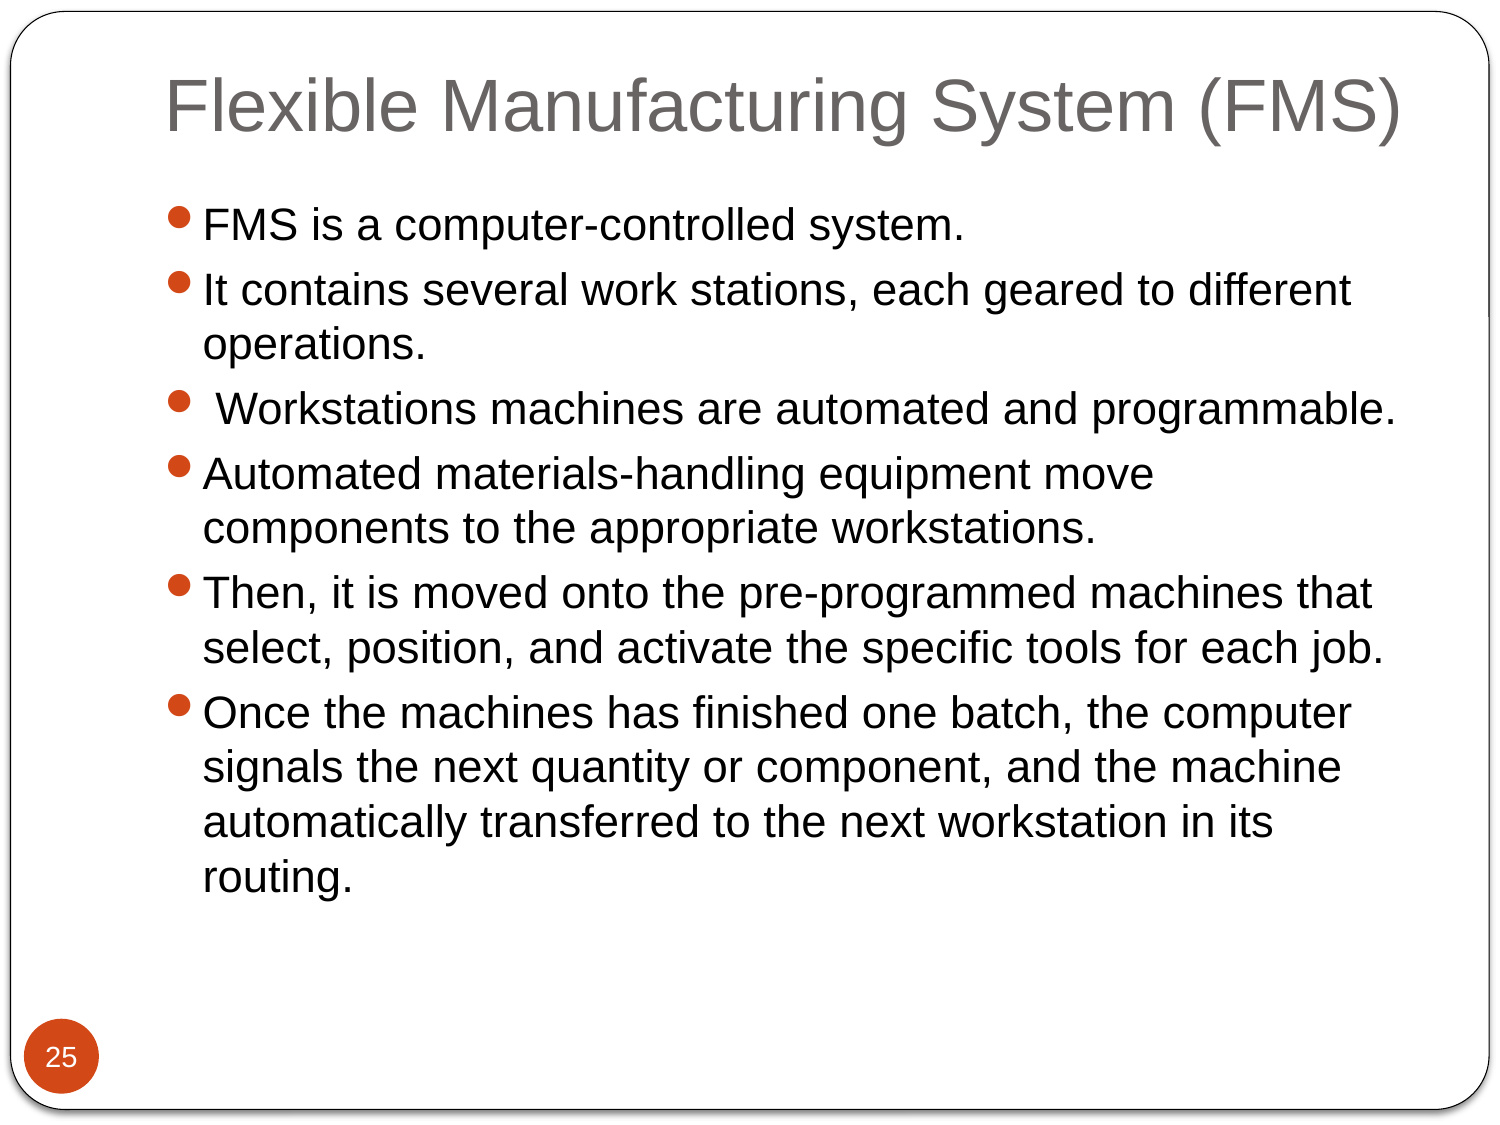

# Flexible Manufacturing System (FMS)
FMS is a computer-controlled system.
It contains several work stations, each geared to different operations.
 Workstations machines are automated and programmable.
Automated materials-handling equipment move components to the appropriate workstations.
Then, it is moved onto the pre-programmed machines that select, position, and activate the specific tools for each job.
Once the machines has finished one batch, the computer signals the next quantity or component, and the machine automatically transferred to the next workstation in its routing.

25